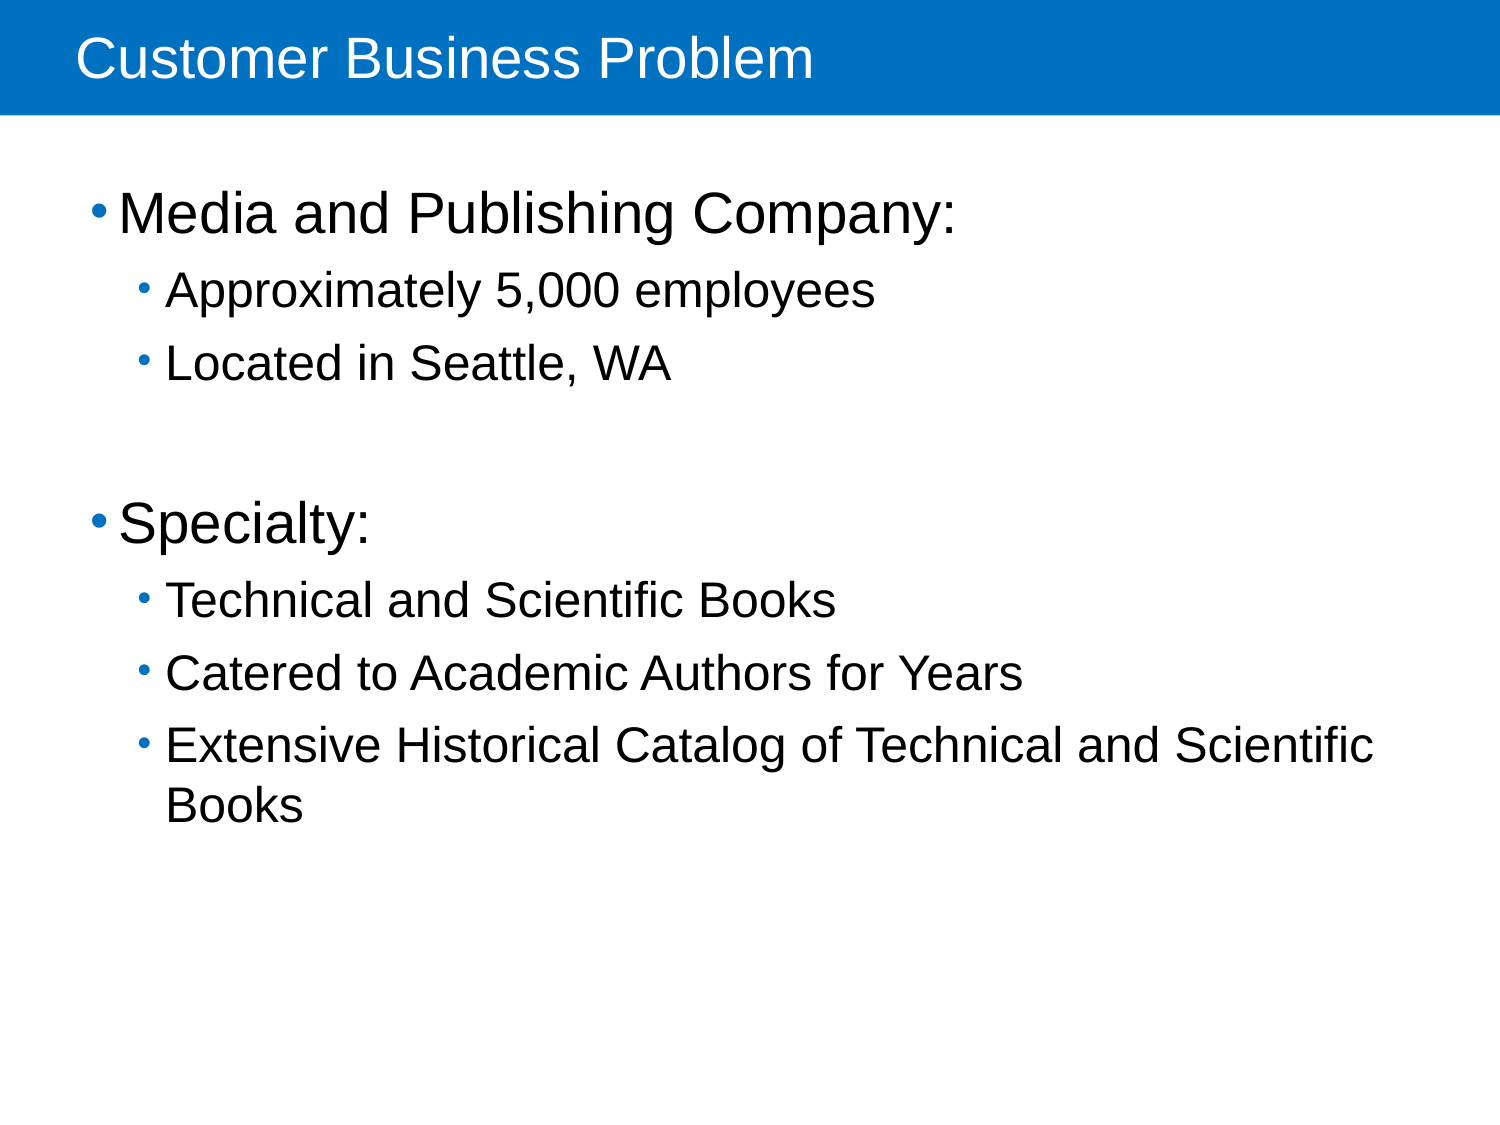

# Customer Business Problem
Media and Publishing Company:
Approximately 5,000 employees
Located in Seattle, WA

Specialty:
Technical and Scientific Books
Catered to Academic Authors for Years
Extensive Historical Catalog of Technical and Scientific Books